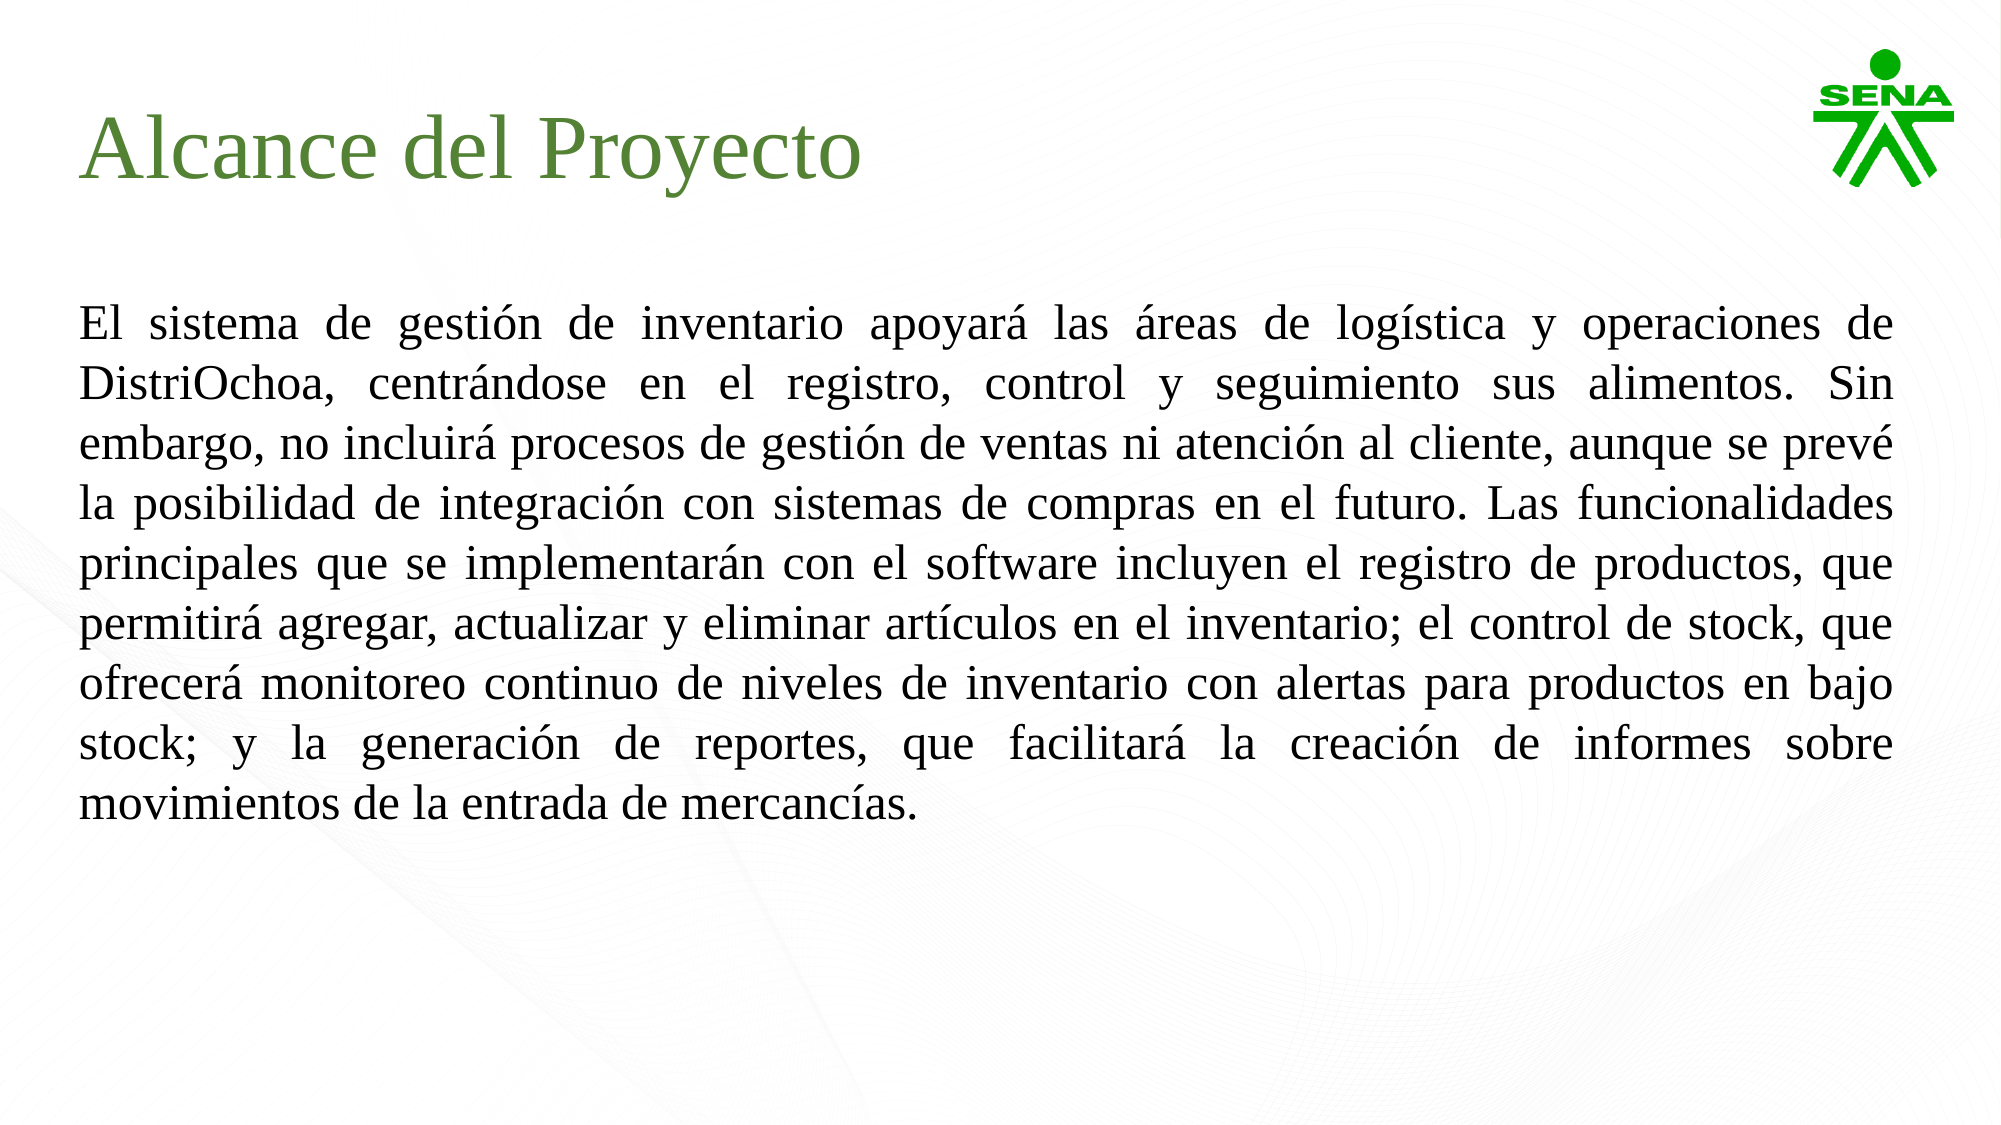

Alcance del Proyecto
El sistema de gestión de inventario apoyará las áreas de logística y operaciones de DistriOchoa, centrándose en el registro, control y seguimiento sus alimentos. Sin embargo, no incluirá procesos de gestión de ventas ni atención al cliente, aunque se prevé la posibilidad de integración con sistemas de compras en el futuro. Las funcionalidades principales que se implementarán con el software incluyen el registro de productos, que permitirá agregar, actualizar y eliminar artículos en el inventario; el control de stock, que ofrecerá monitoreo continuo de niveles de inventario con alertas para productos en bajo stock; y la generación de reportes, que facilitará la creación de informes sobre movimientos de la entrada de mercancías.